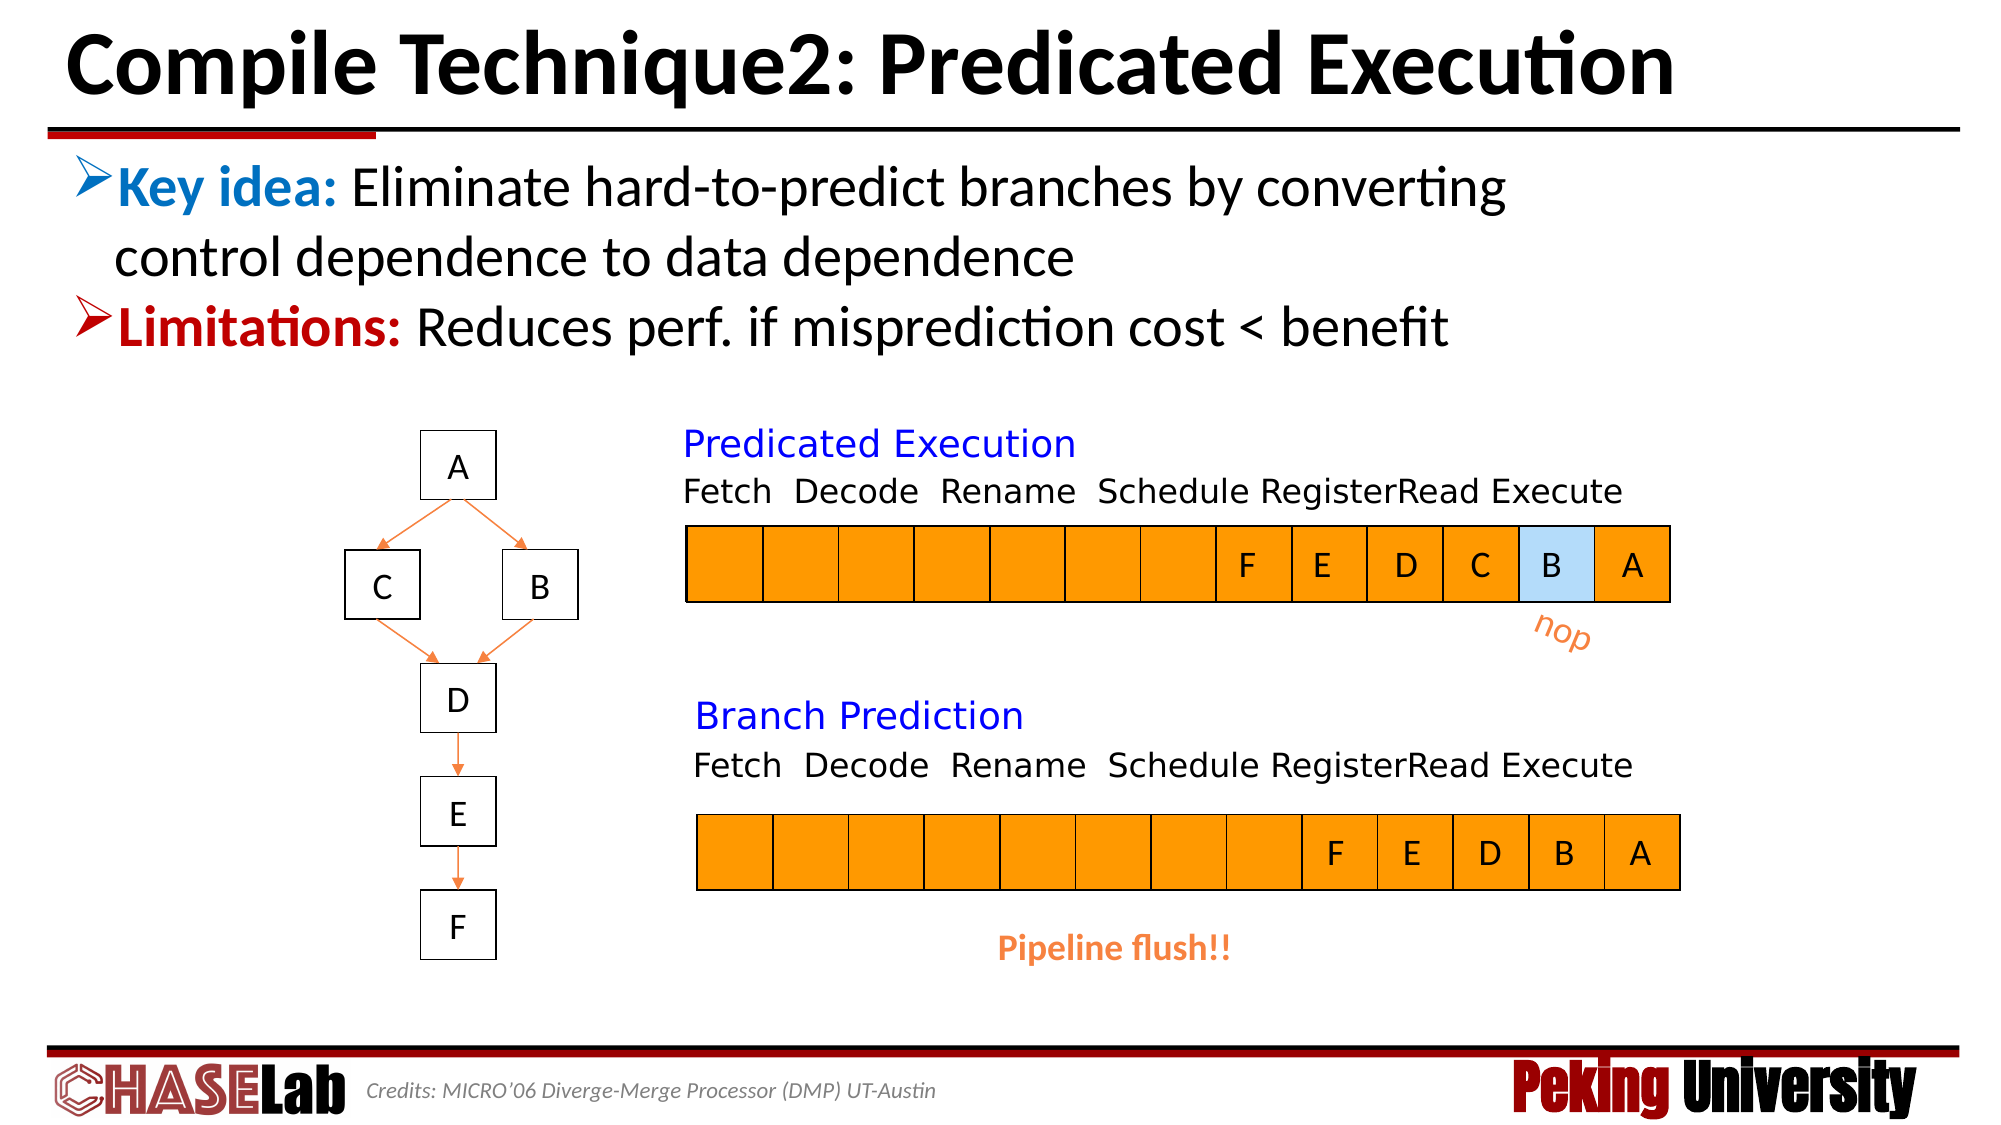

# Compile Technique2: Predicated Execution
Key idea: Eliminate hard-to-predict branches by converting control dependence to data dependence
Limitations: Reduces perf. if misprediction cost < benefit

Predicated Execution
A
Fetch  Decode  Rename  Schedule RegisterRead Execute

A

B
A

C

B
A

C
B

D
A

E
D
C
B
A

F
E
D
C
B
A

F
E
D
C
B
A

F
E
D
C
B
A

F

E
D
C
B
A

F
E
D
C
B
A

F
E
D

C
B
A

F
E

D
C
B
A

E
D
C

B
A

F

F
E
D
C
B
A

B
C
nop

D
Branch Prediction

Fetch  Decode  Rename  Schedule RegisterRead Execute
E

F
E
D
B
A

F
Pipeline flush!!
Credits: MICRO’06 Diverge-Merge Processor (DMP) UT-Austin